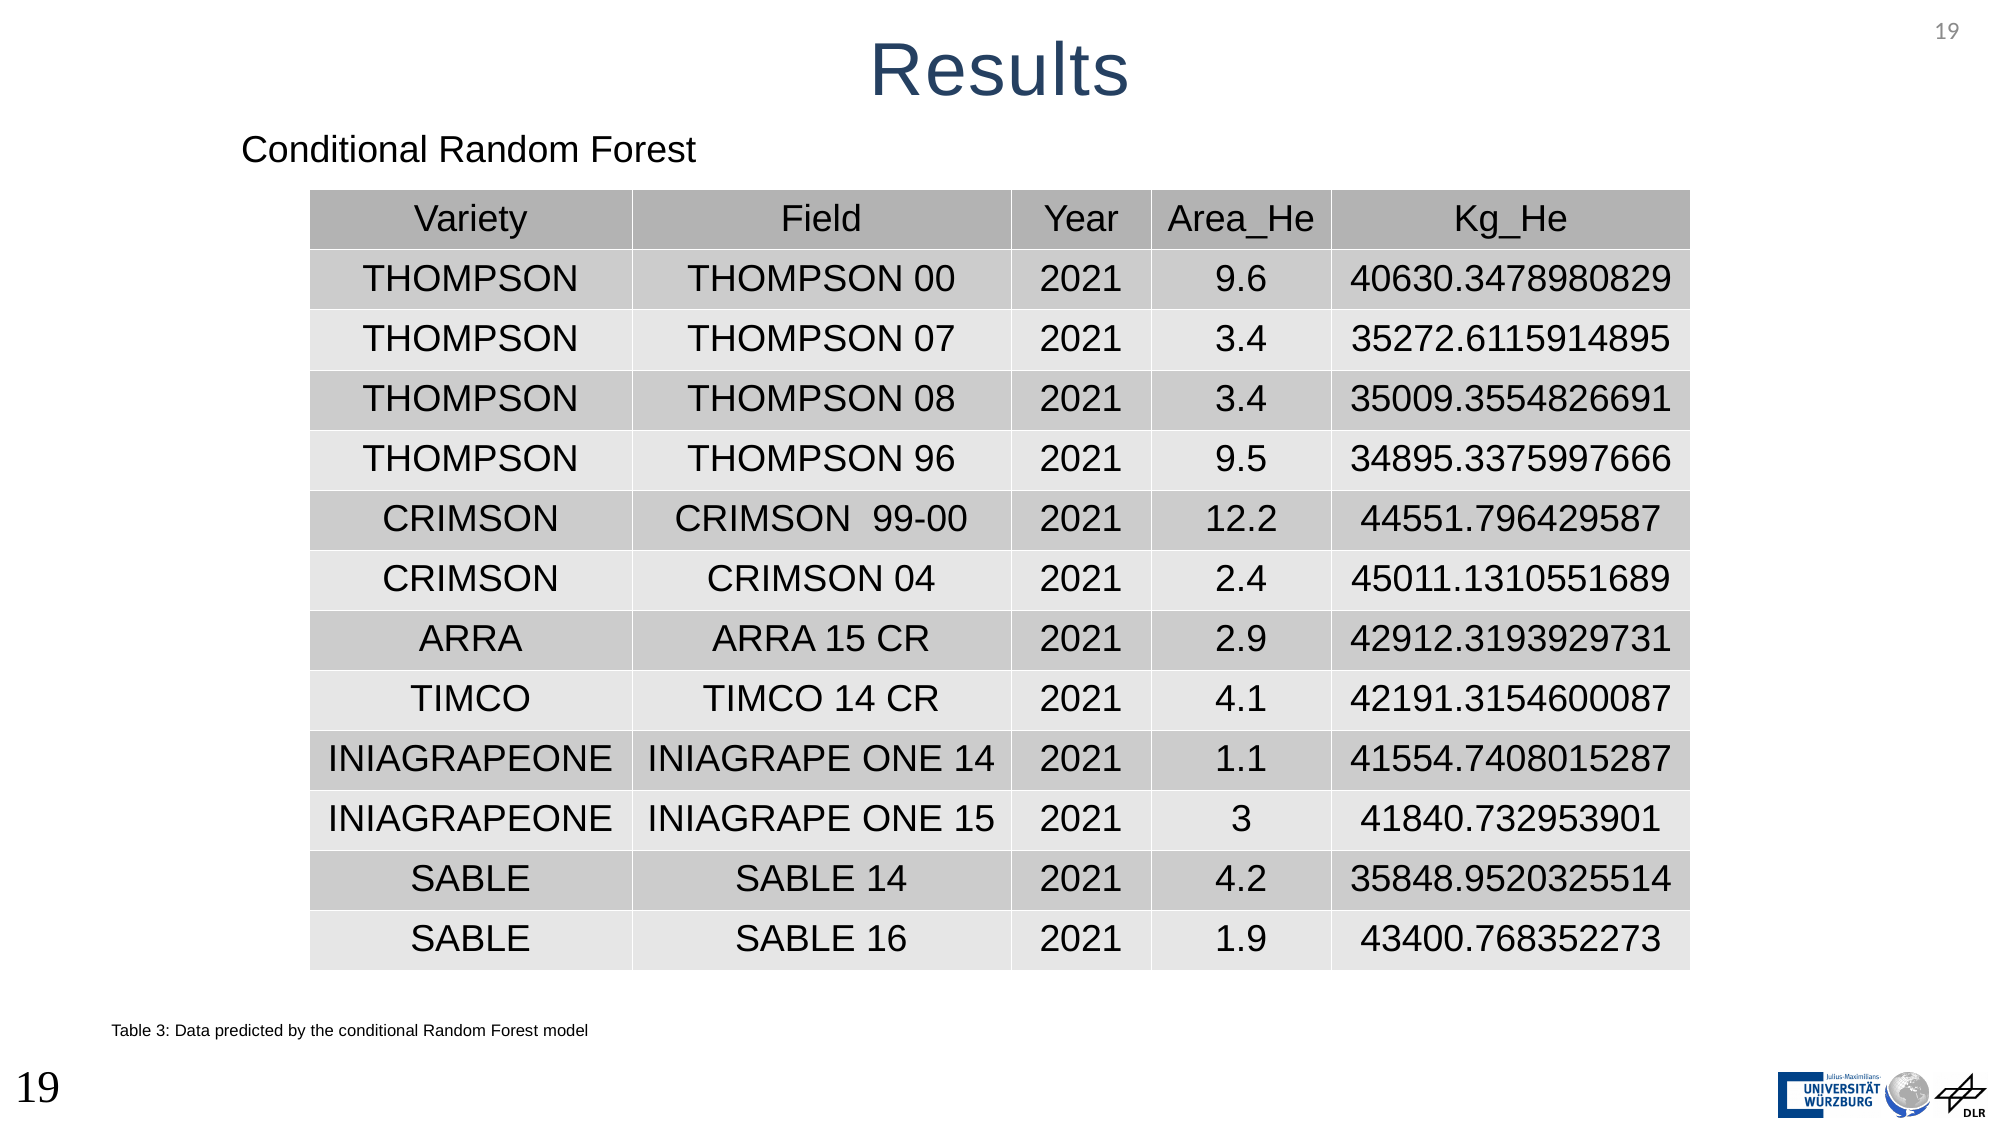

Results
19
Conditional Random Forest
| Variety | Field | Year | Area\_He | Kg\_He |
| --- | --- | --- | --- | --- |
| THOMPSON | THOMPSON 00 | 2021 | 9.6 | 40630.3478980829 |
| THOMPSON | THOMPSON 07 | 2021 | 3.4 | 35272.6115914895 |
| THOMPSON | THOMPSON 08 | 2021 | 3.4 | 35009.3554826691 |
| THOMPSON | THOMPSON 96 | 2021 | 9.5 | 34895.3375997666 |
| CRIMSON | CRIMSON 99-00 | 2021 | 12.2 | 44551.796429587 |
| CRIMSON | CRIMSON 04 | 2021 | 2.4 | 45011.1310551689 |
| ARRA | ARRA 15 CR | 2021 | 2.9 | 42912.3193929731 |
| TIMCO | TIMCO 14 CR | 2021 | 4.1 | 42191.3154600087 |
| INIAGRAPEONE | INIAGRAPE ONE 14 | 2021 | 1.1 | 41554.7408015287 |
| INIAGRAPEONE | INIAGRAPE ONE 15 | 2021 | 3 | 41840.732953901 |
| SABLE | SABLE 14 | 2021 | 4.2 | 35848.9520325514 |
| SABLE | SABLE 16 | 2021 | 1.9 | 43400.768352273 |

Table 3: Data predicted by the conditional Random Forest model